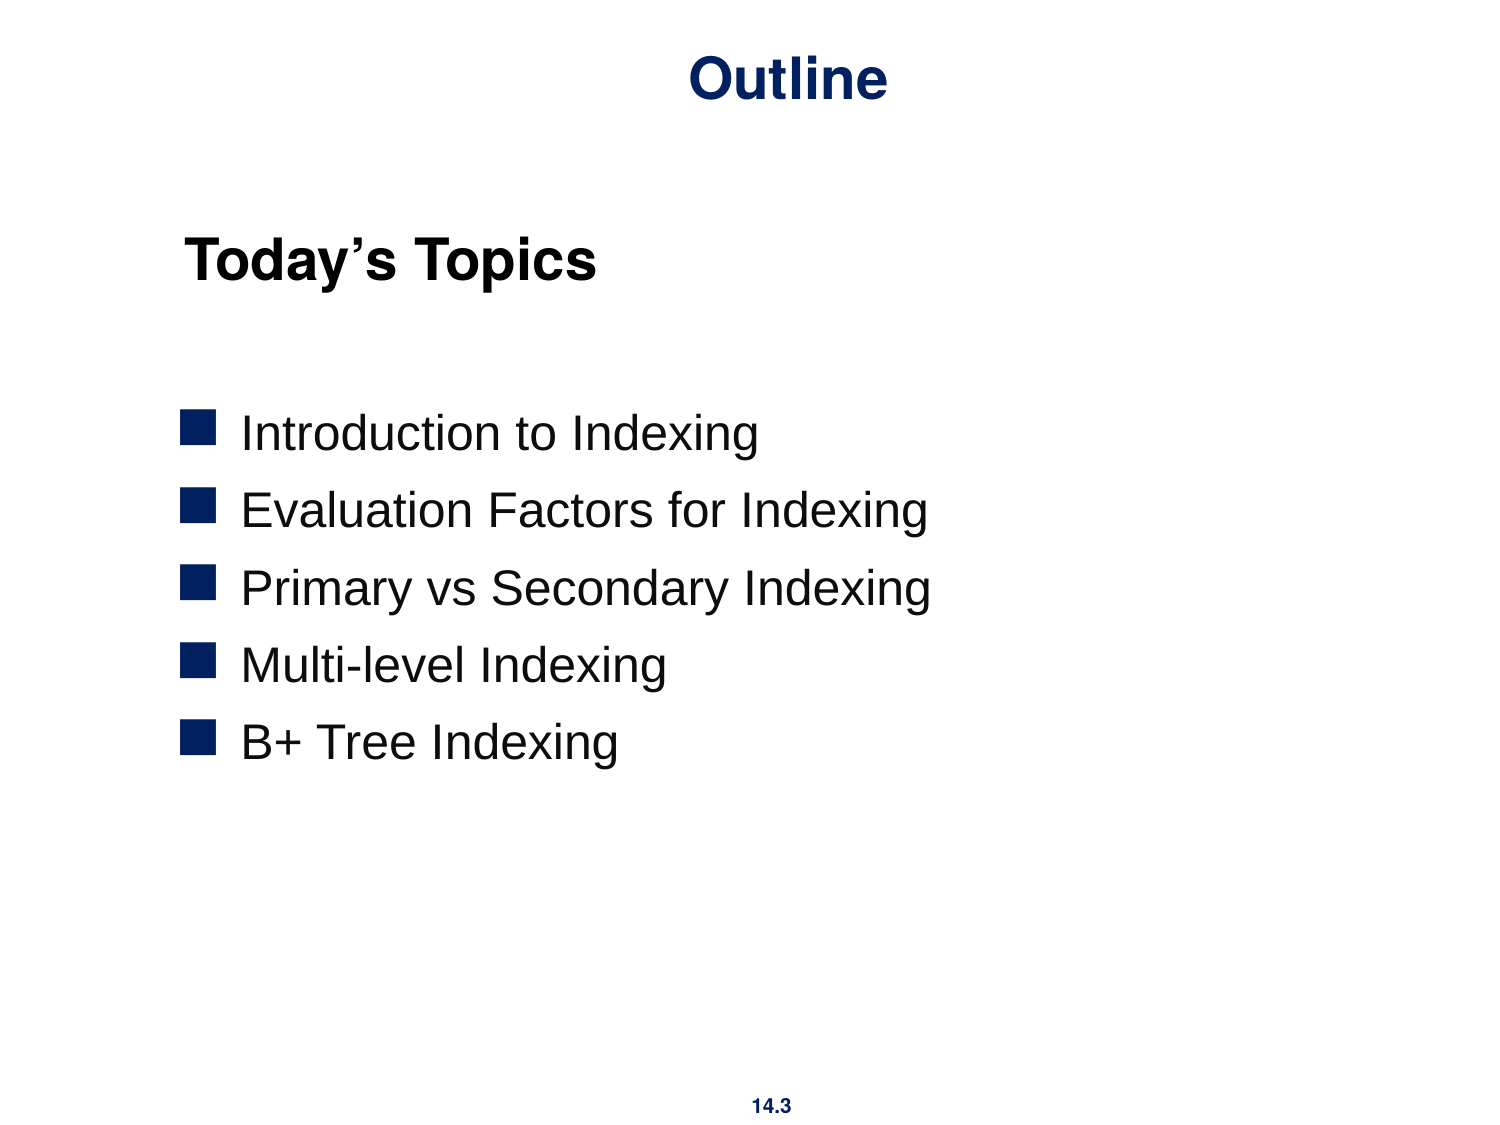

# Outline
Today’s Topics

Introduction to Indexing
Evaluation Factors for Indexing
Primary vs Secondary Indexing
Multi-level Indexing
B+ Tree Indexing